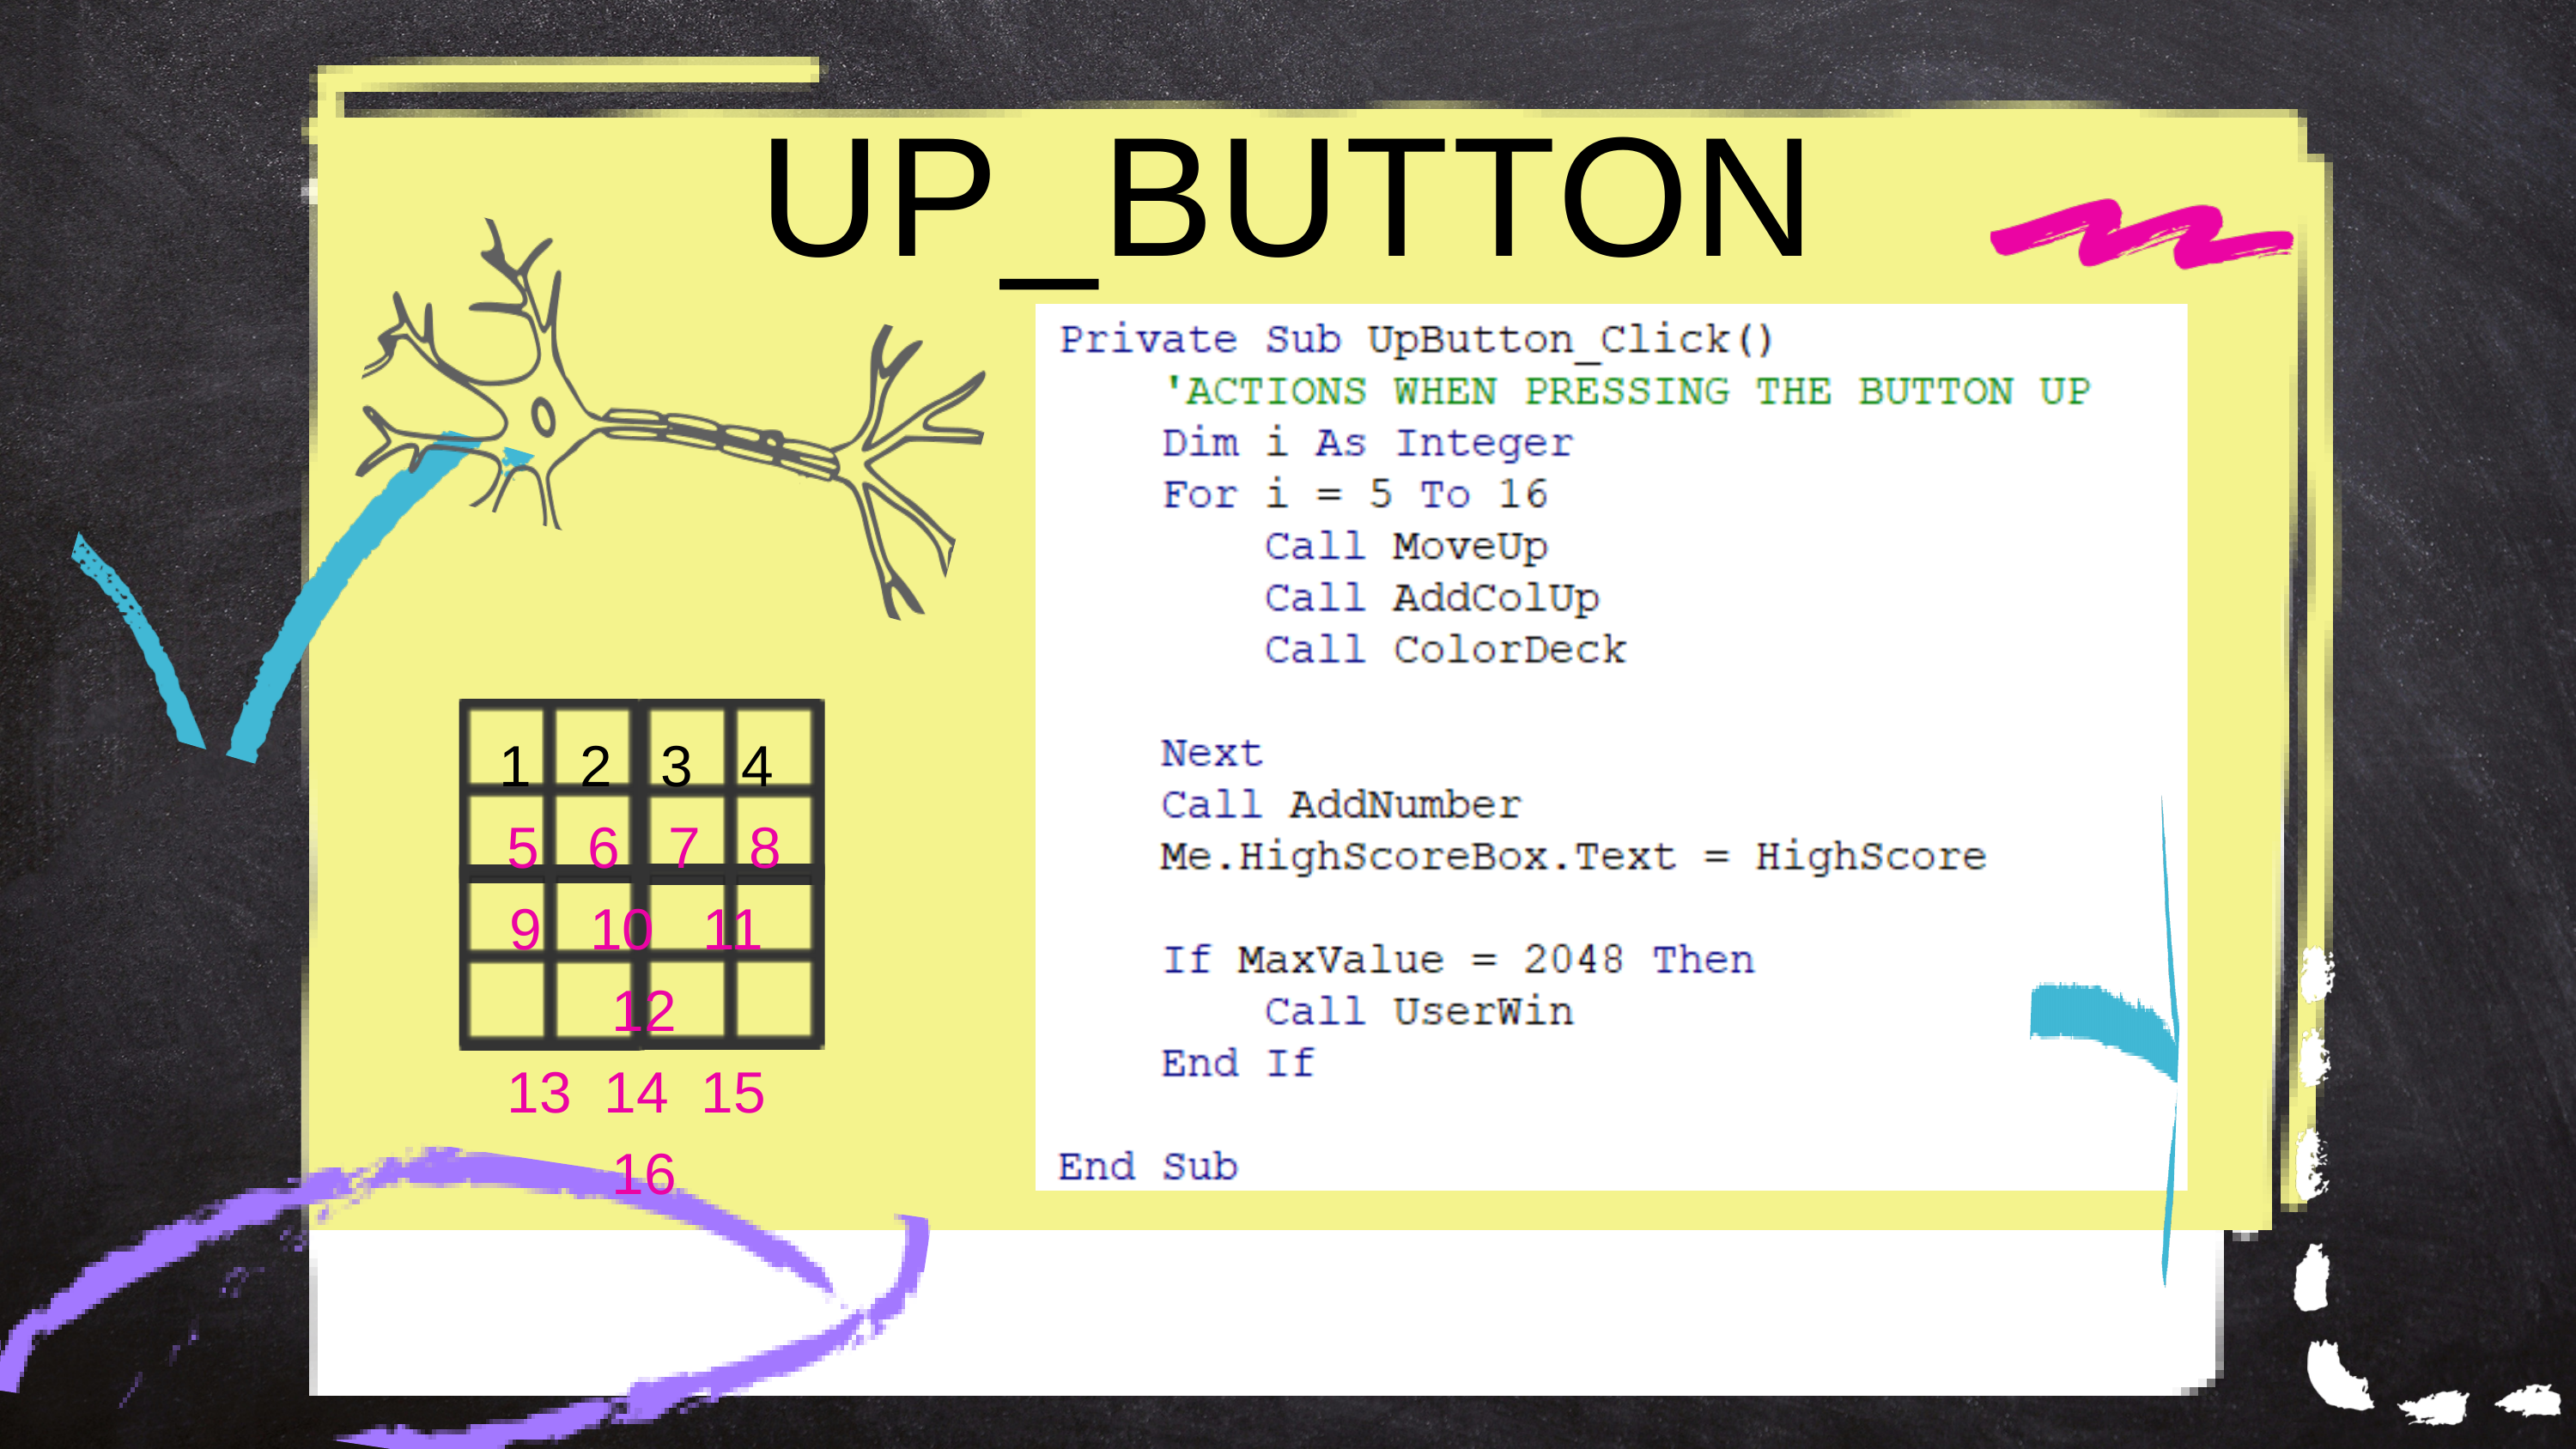

UP_BUTTON

1   2   3   4
5   6   7   8
9   10   11  12
13  14  15  16